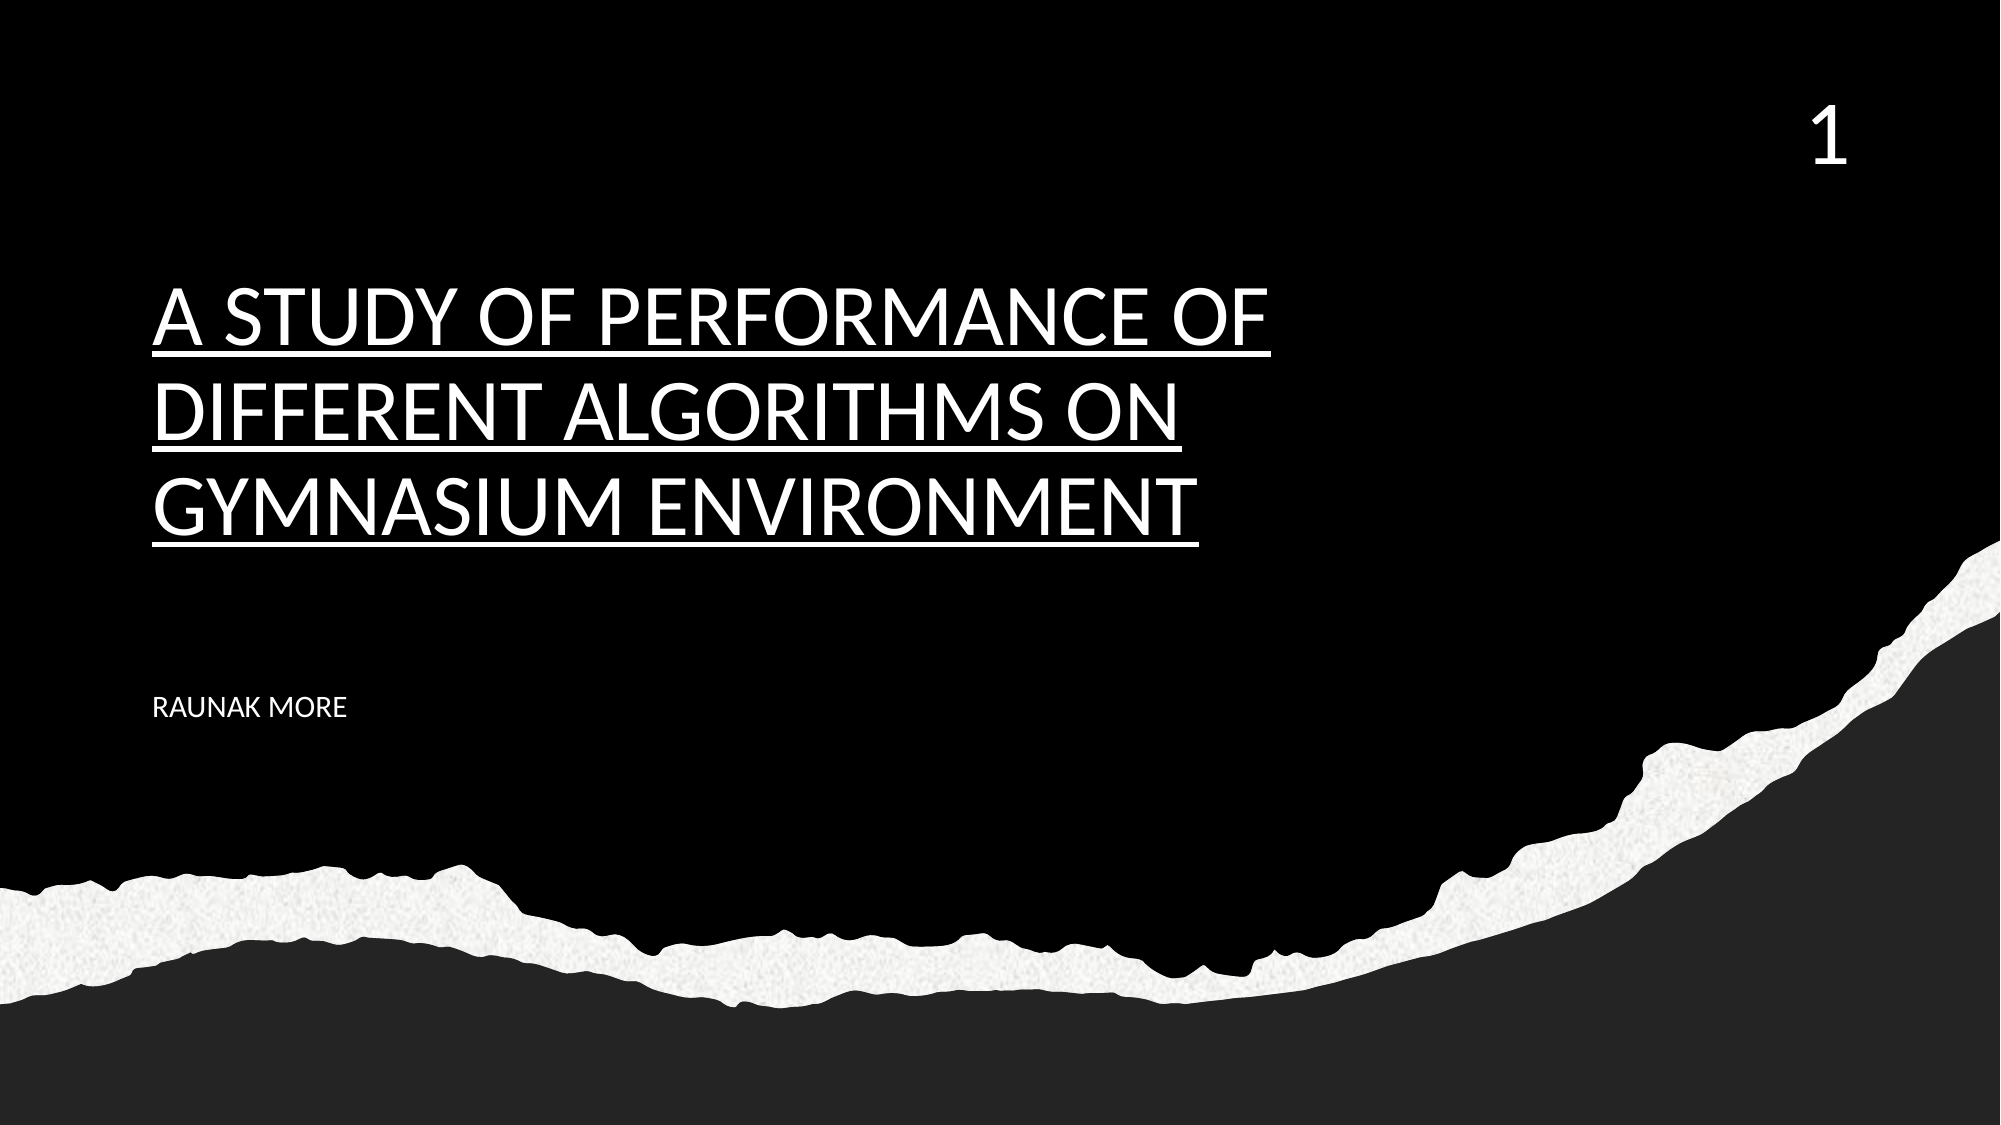

1
# A STUDY OF PERFORMANCE OF DIFFERENT ALGORITHMS ON GYMNASIUM ENVIRONMENT

RAUNAK MORE